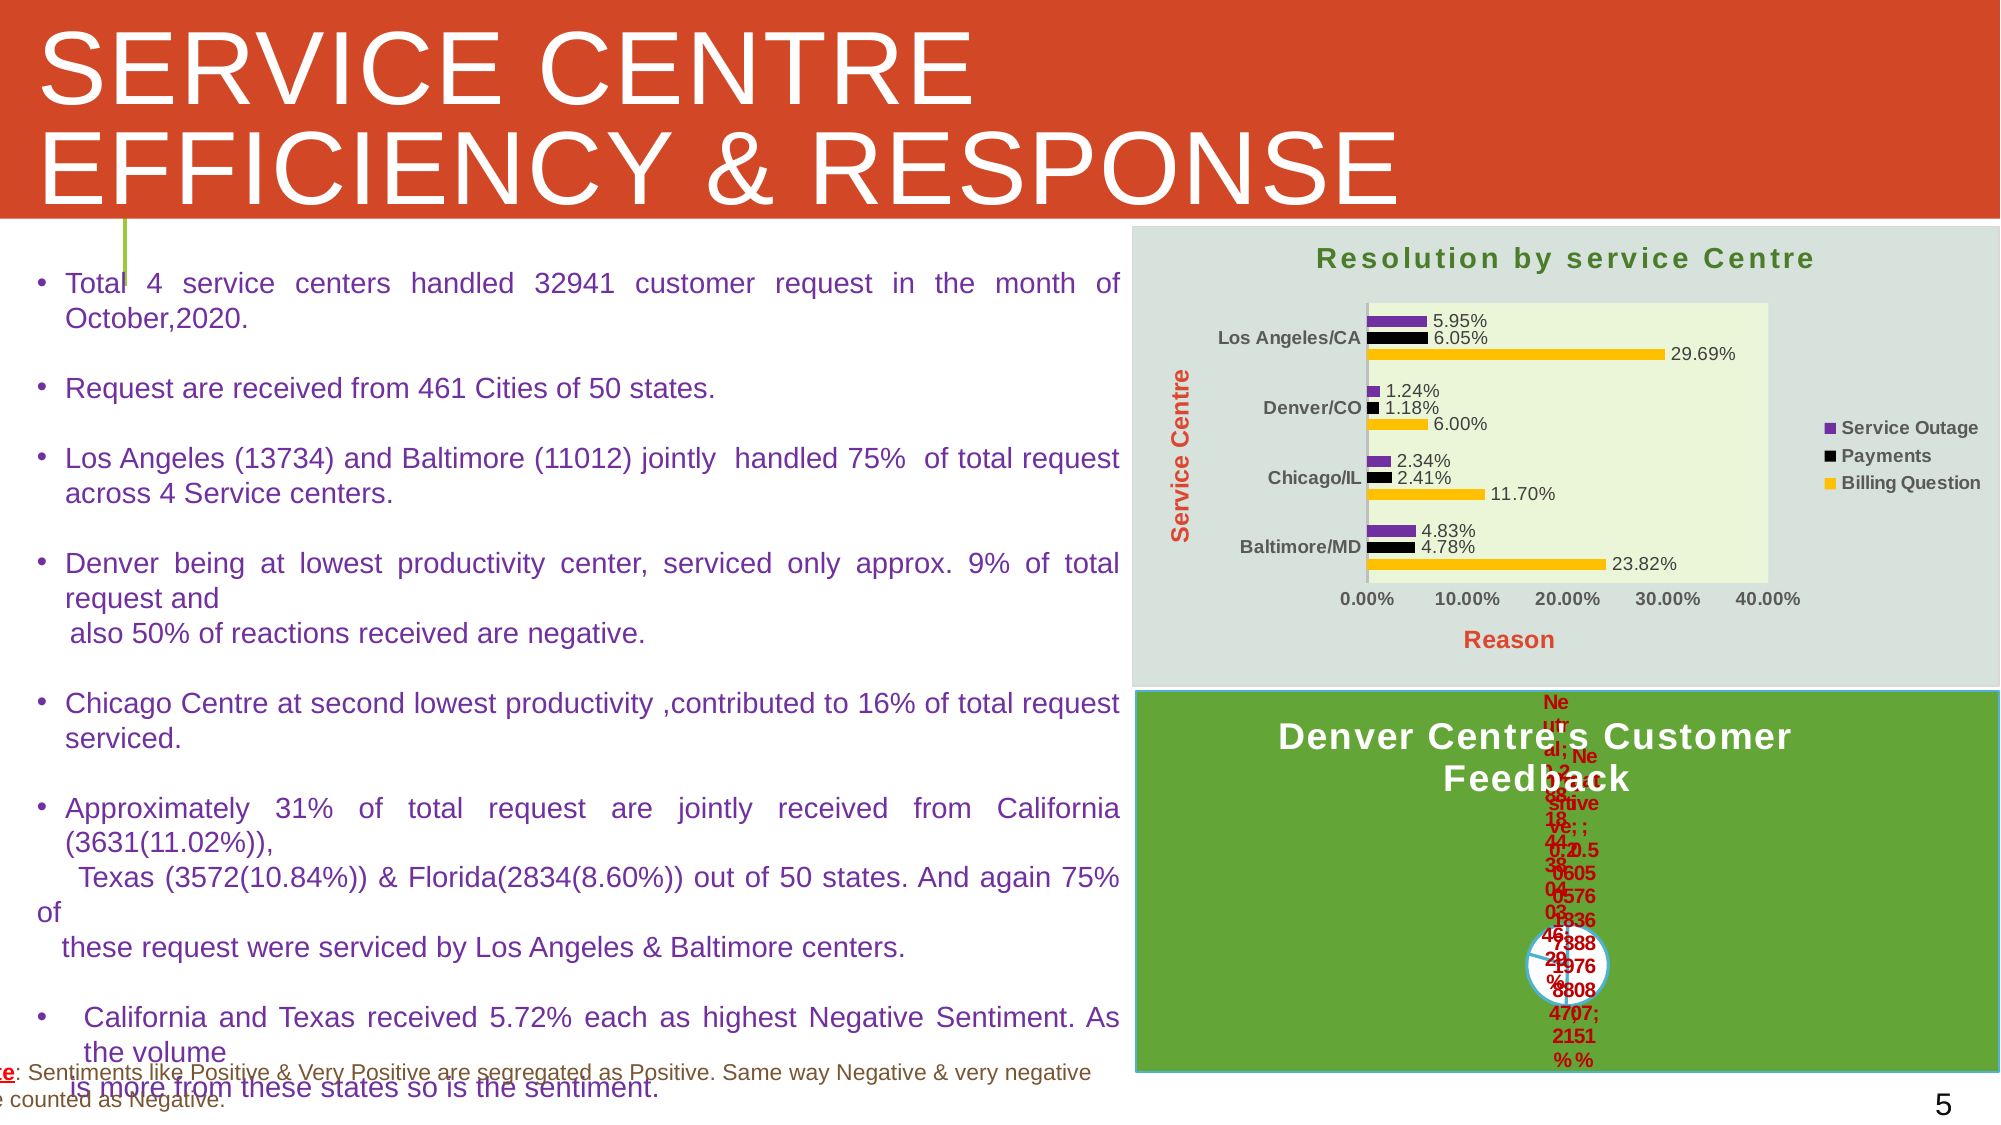

# Service Centre efficiency & Response time -1

### Chart: Resolution by service Centre

| Category | Billing Question | Payments | Service Outage |
|---|---|---|---|
| Baltimore/MD | 0.2382441334507149 | 0.04778239883427947 | 0.04826811572204851 |
| Chicago/IL | 0.11702741264685347 | 0.02410370055553869 | 0.02337512522388513 |
| Denver/CO | 0.06004675025044777 | 0.011808991833884824 | 0.012416137943596126 |
| Los Angeles/CA | 0.2969248049543123 | 0.06047175252724568 | 0.059530676057193165 |
Total 4 service centers handled 32941 customer request in the month of October,2020.

Request are received from 461 Cities of 50 states.

Los Angeles (13734) and Baltimore (11012) jointly  handled 75%  of total request across 4 Service centers.

Denver being at lowest productivity center, serviced only approx. 9% of total request and
    also 50% of reactions received are negative.

Chicago Centre at second lowest productivity ,contributed to 16% of total request serviced.

Approximately 31% of total request are jointly received from California (3631(11.02%)),
    Texas (3572(10.84%)) & Florida(2834(8.60%)) out of 50 states. And again 75% of
   these request were serviced by Los Angeles & Baltimore centers.

California and Texas received 5.72% each as highest Negative Sentiment. As the volume
    is more from these states so is the sentiment.

### Chart: Denver Centre's Customer Feedback

| Category | Total |
|---|---|
| Negative | 0.5057636887608069 |
| Neutral | 0.2881844380403458 |
| Positive | 0.20605187319884727 |
Note: Sentiments like Positive & Very Positive are segregated as Positive. Same way Negative & very negative
 are counted as Negative.
5